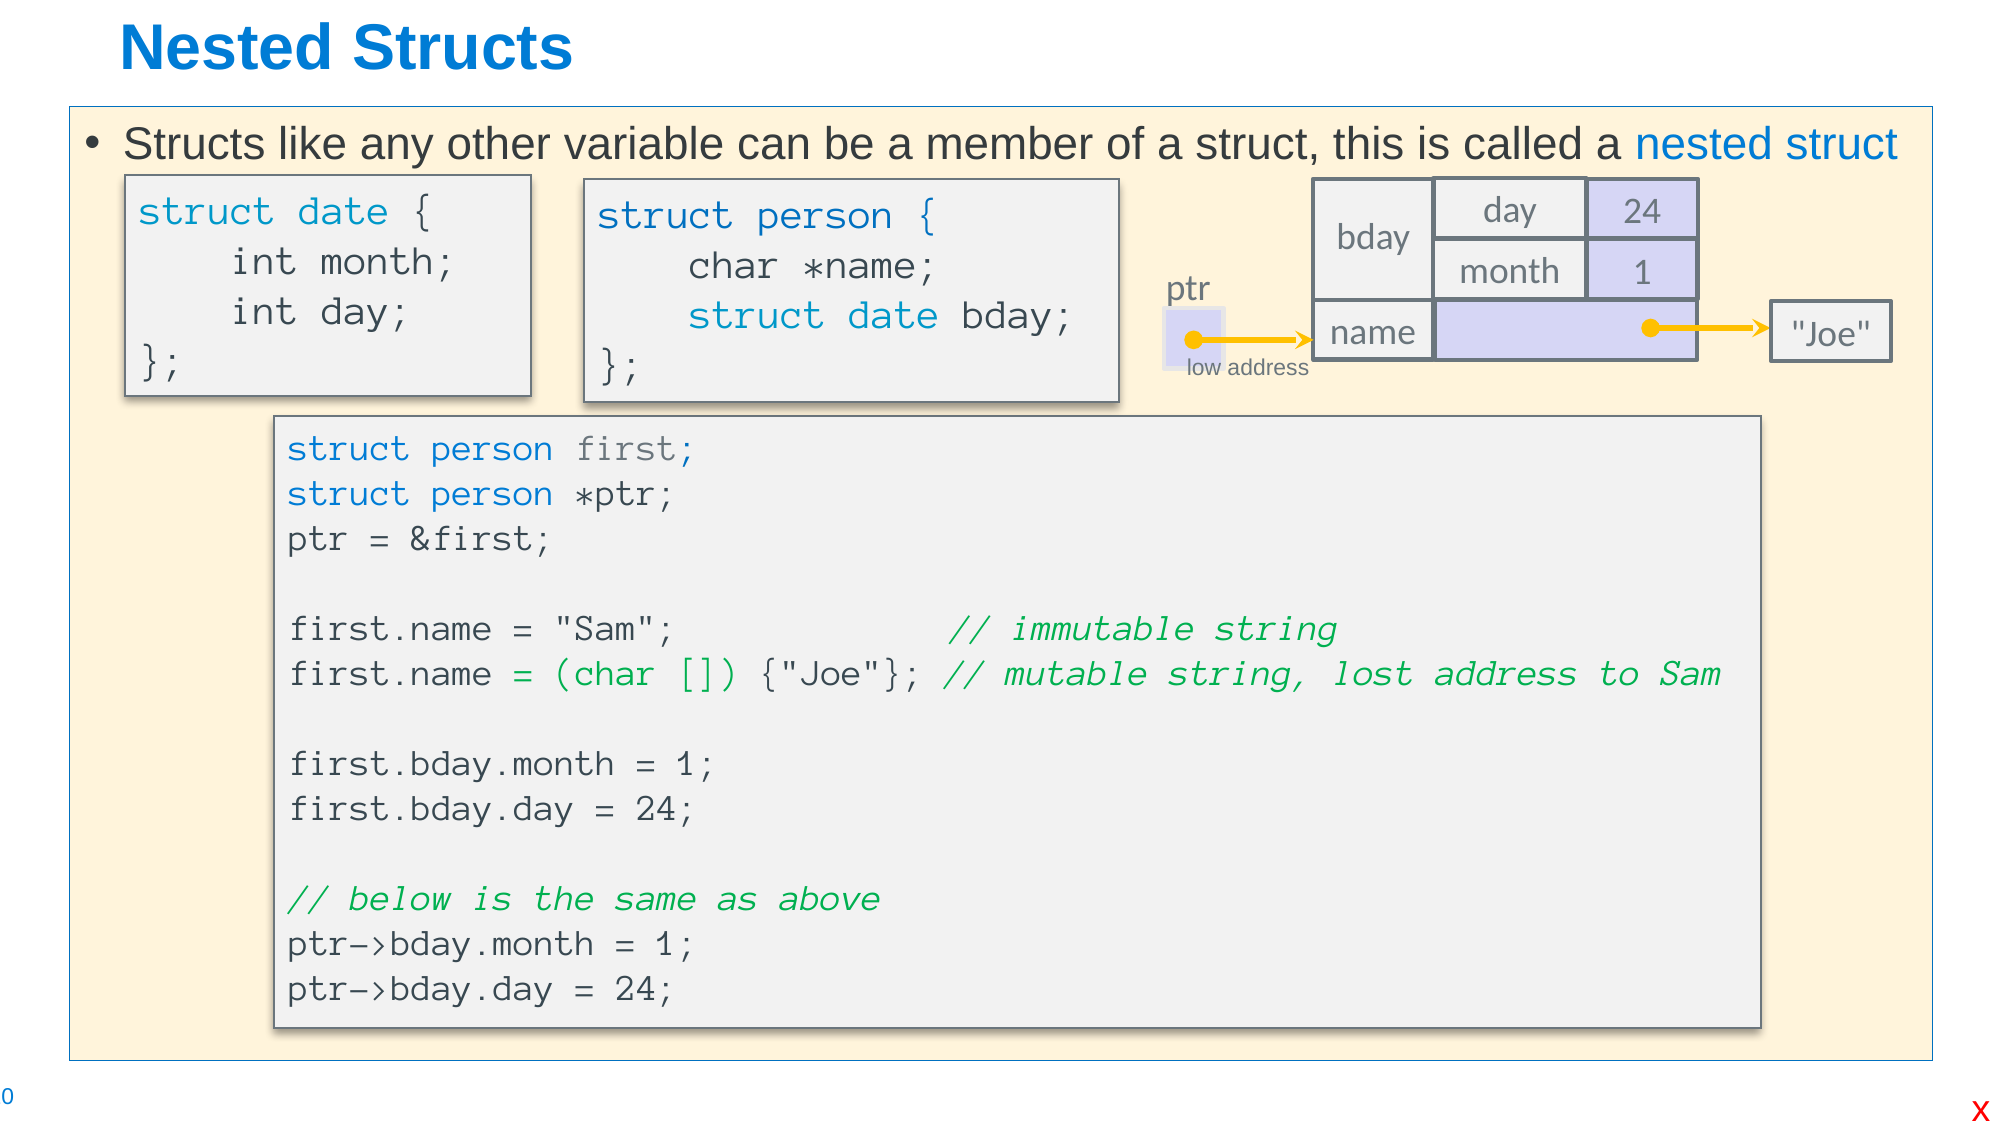

# Nested Structs
Structs like any other variable can be a member of a struct, this is called a nested struct

struct date {
    int month;
    int day;
};

bday

1
day
24
month
ptr

name
"Joe"

low address
struct person {
    char *name;
    struct date bday;
};
struct person first;
struct person *ptr;
ptr = &first;

first.name = "Sam"; 		   // immutable string
first.name = (char []) {"Joe"}; // mutable string, lost address to Sam

first.bday.month = 1;
first.bday.day = 24;

// below is the same as above
ptr->bday.month = 1;
ptr->bday.day = 24;

x